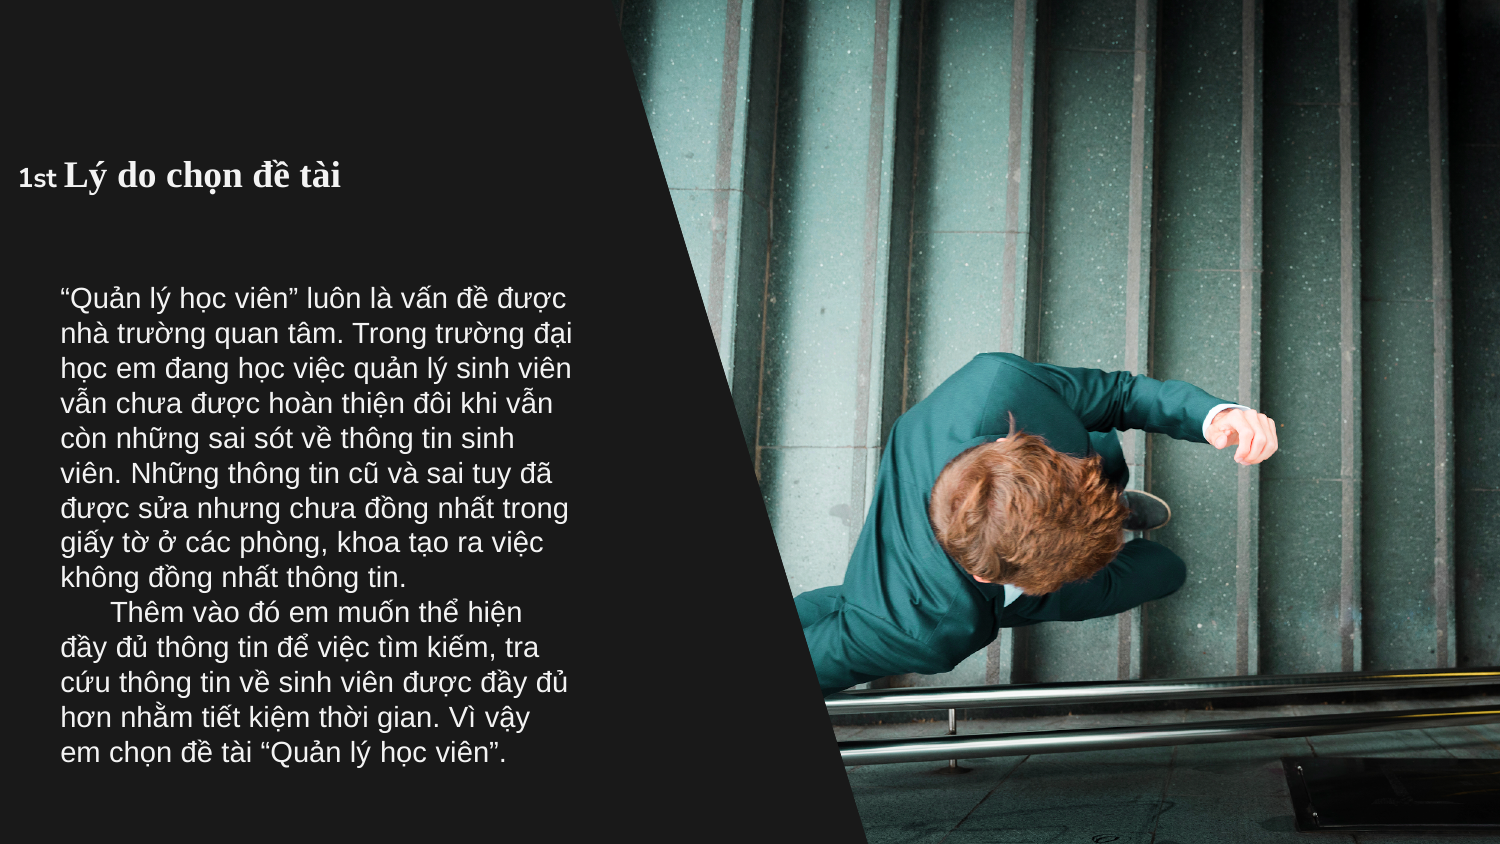

# 1st Lý do chọn đề tài
“Quản lý học viên” luôn là vấn đề được nhà trường quan tâm. Trong trường đại học em đang học việc quản lý sinh viên vẫn chưa được hoàn thiện đôi khi vẫn còn những sai sót về thông tin sinh viên. Những thông tin cũ và sai tuy đã được sửa nhưng chưa đồng nhất trong giấy tờ ở các phòng, khoa tạo ra việc không đồng nhất thông tin.
      Thêm vào đó em muốn thể hiện đầy đủ thông tin để việc tìm kiếm, tra cứu thông tin về sinh viên được đầy đủ hơn nhằm tiết kiệm thời gian. Vì vậy em chọn đề tài “Quản lý học viên”.